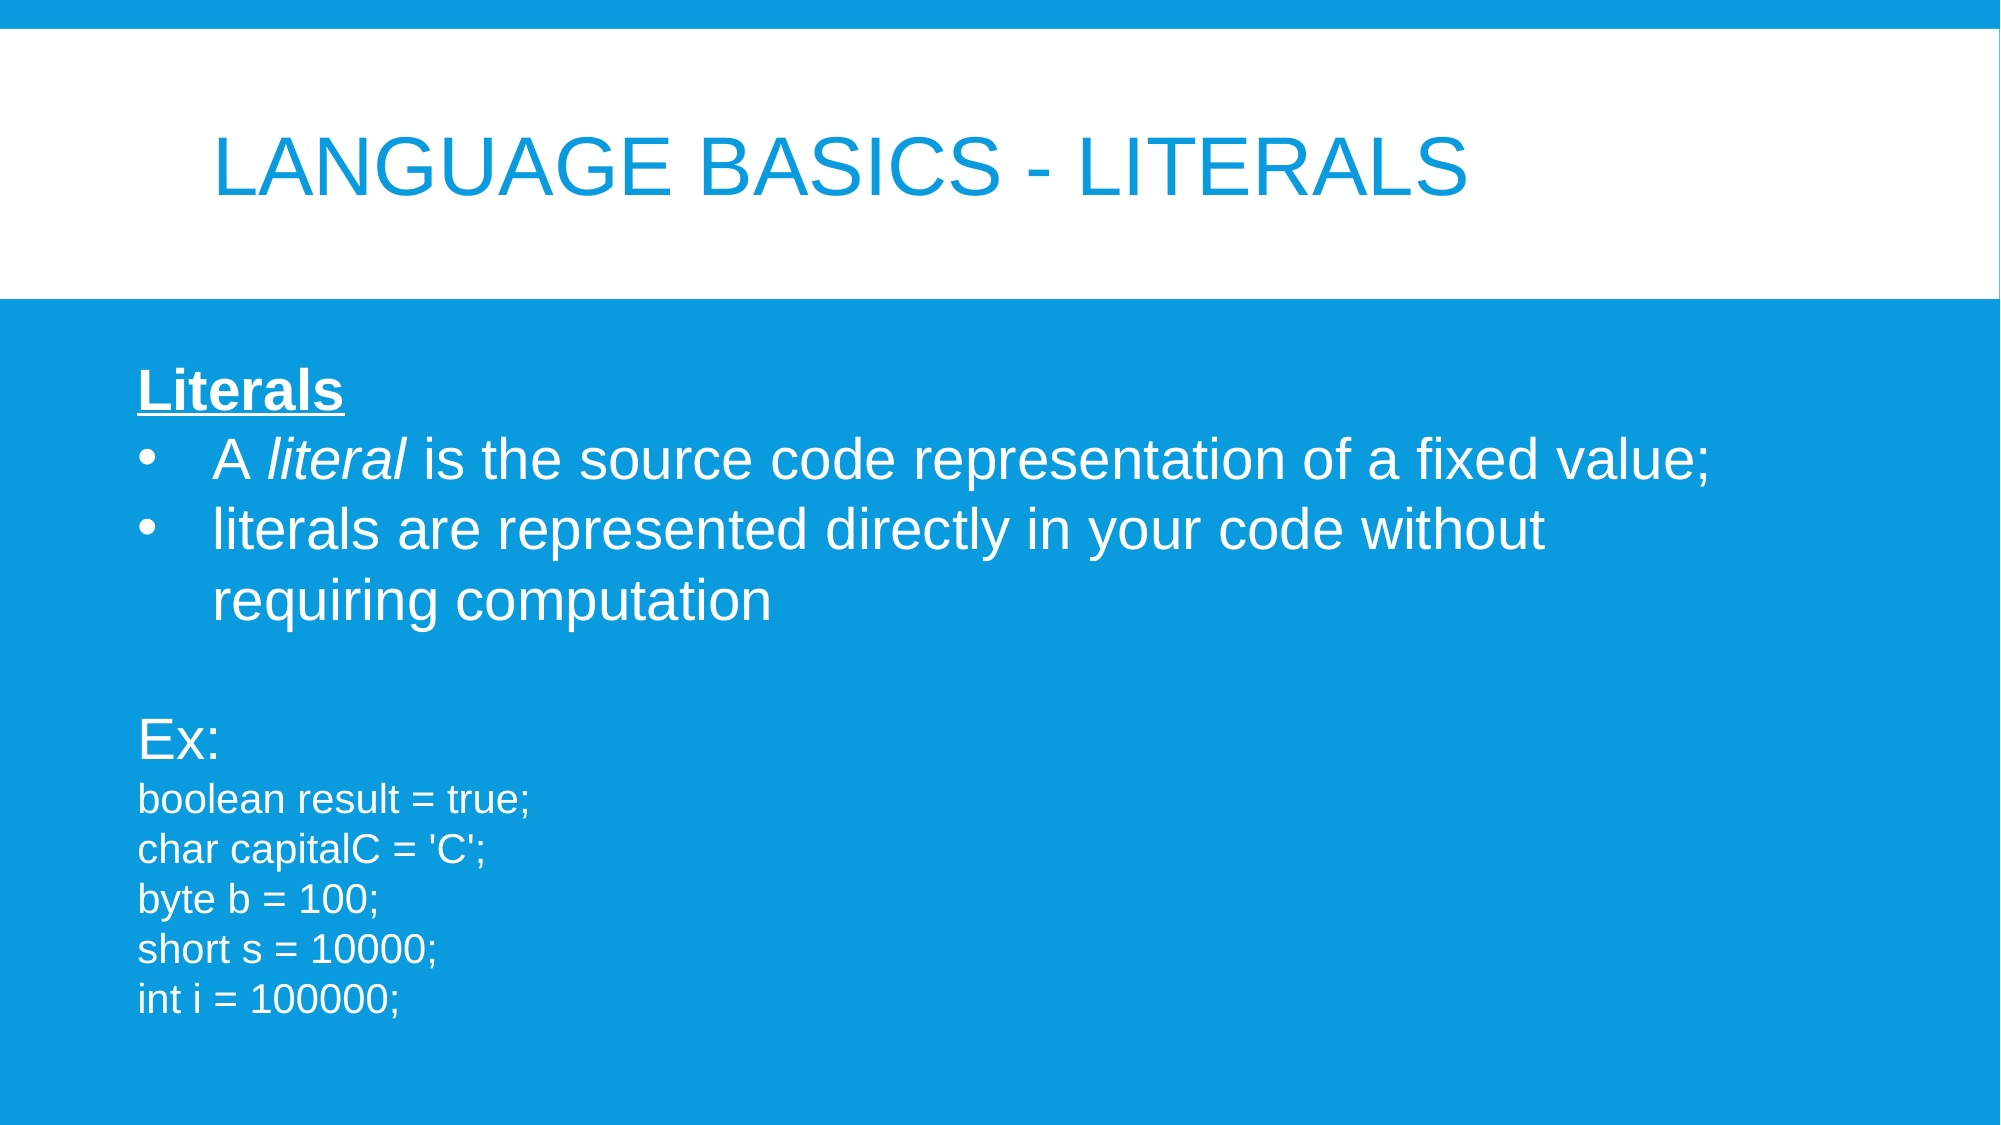

# Language basics - literals
Literals
A literal is the source code representation of a fixed value;
literals are represented directly in your code without requiring computation

Ex:
boolean result = true;
char capitalC = 'C';
byte b = 100;
short s = 10000;
int i = 100000;